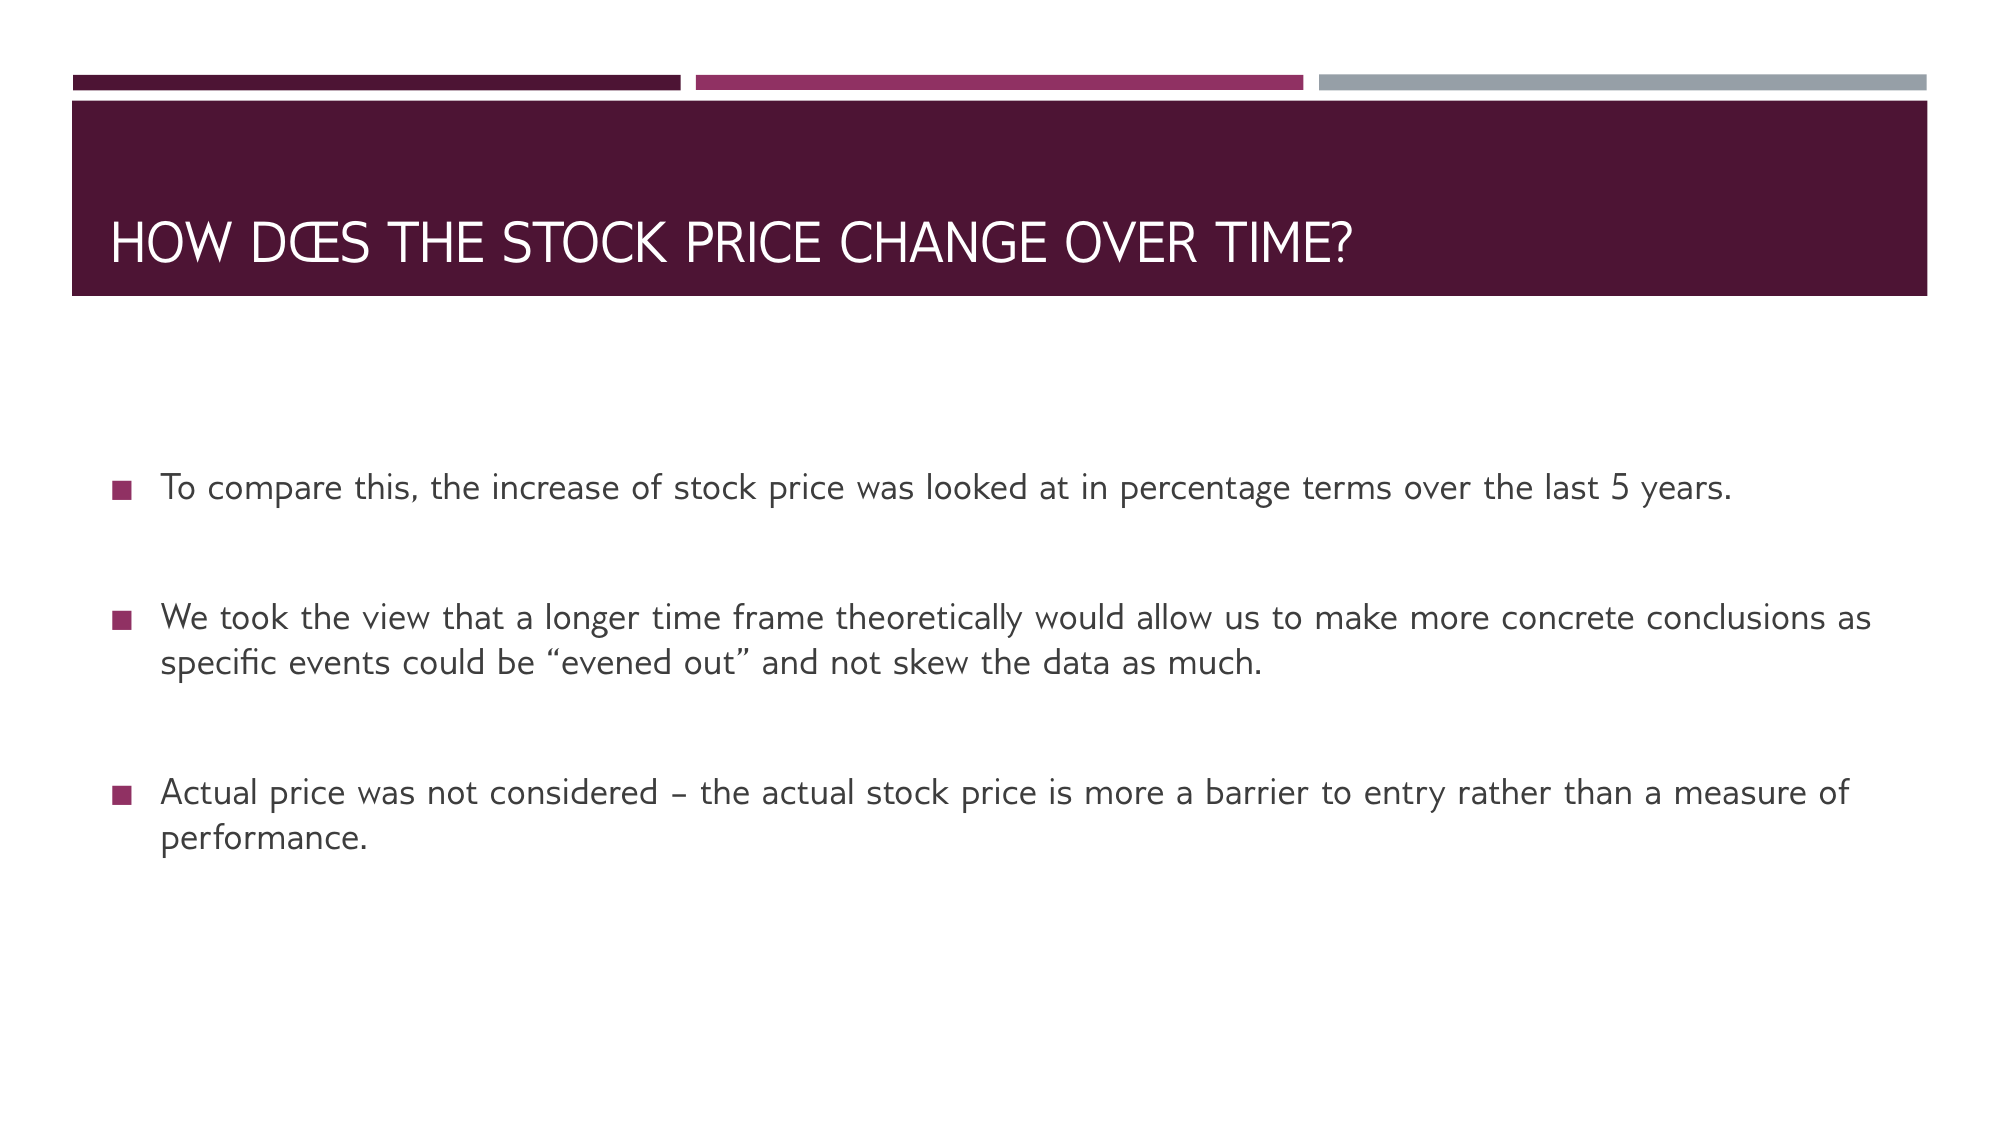

# HOW DOES THE STOCK PRICE CHANGE OVER TIME?
To compare this, the increase of stock price was looked at in percentage terms over the last 5 years.

We took the view that a longer time frame theoretically would allow us to make more concrete conclusions as specific events could be “evened out” and not skew the data as much.

Actual price was not considered – the actual stock price is more a barrier to entry rather than a measure of performance.